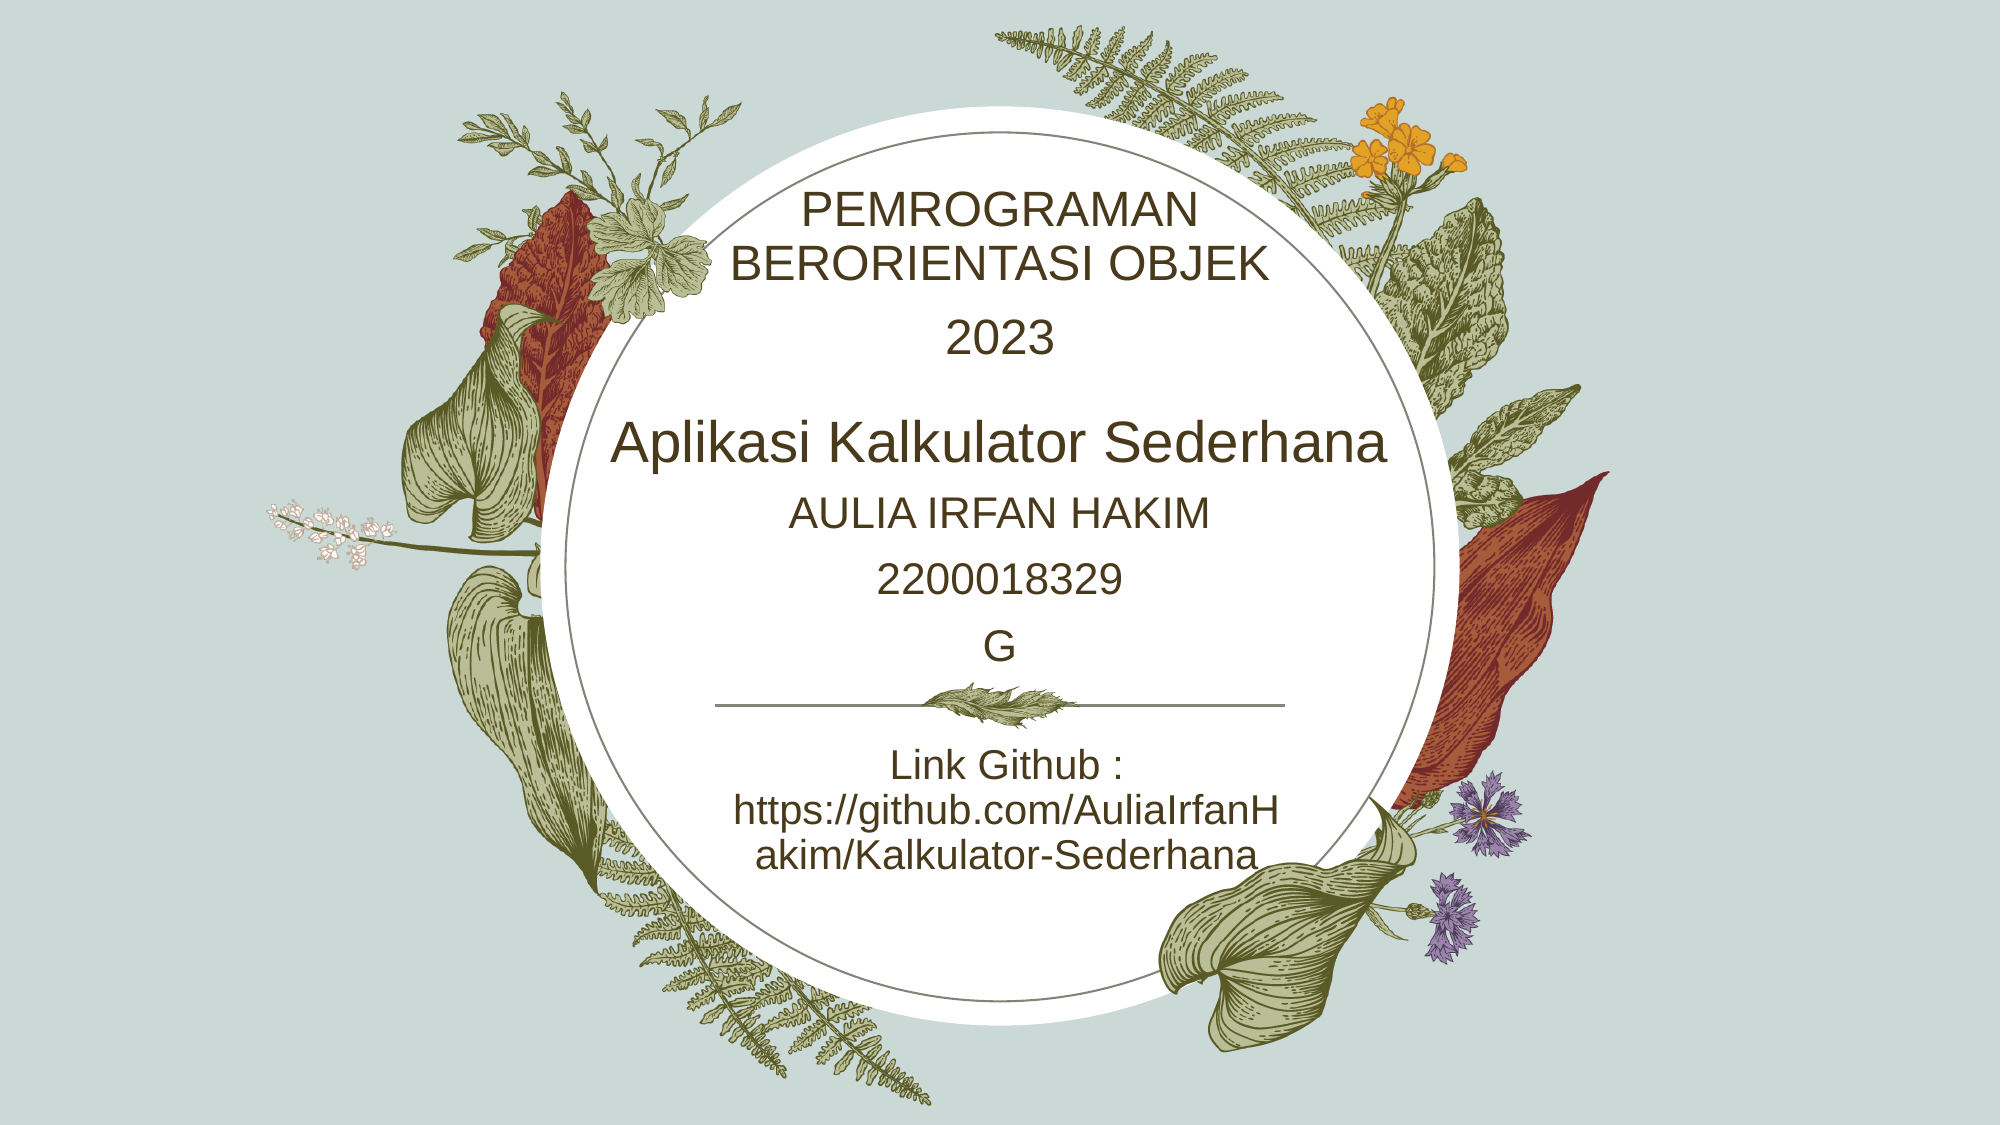

PEMROGRAMAN BERORIENTASI OBJEK
2023
# Aplikasi Kalkulator Sederhana
AULIA IRFAN HAKIM
2200018329
G
Link Github : https://github.com/AuliaIrfanHakim/Kalkulator-Sederhana